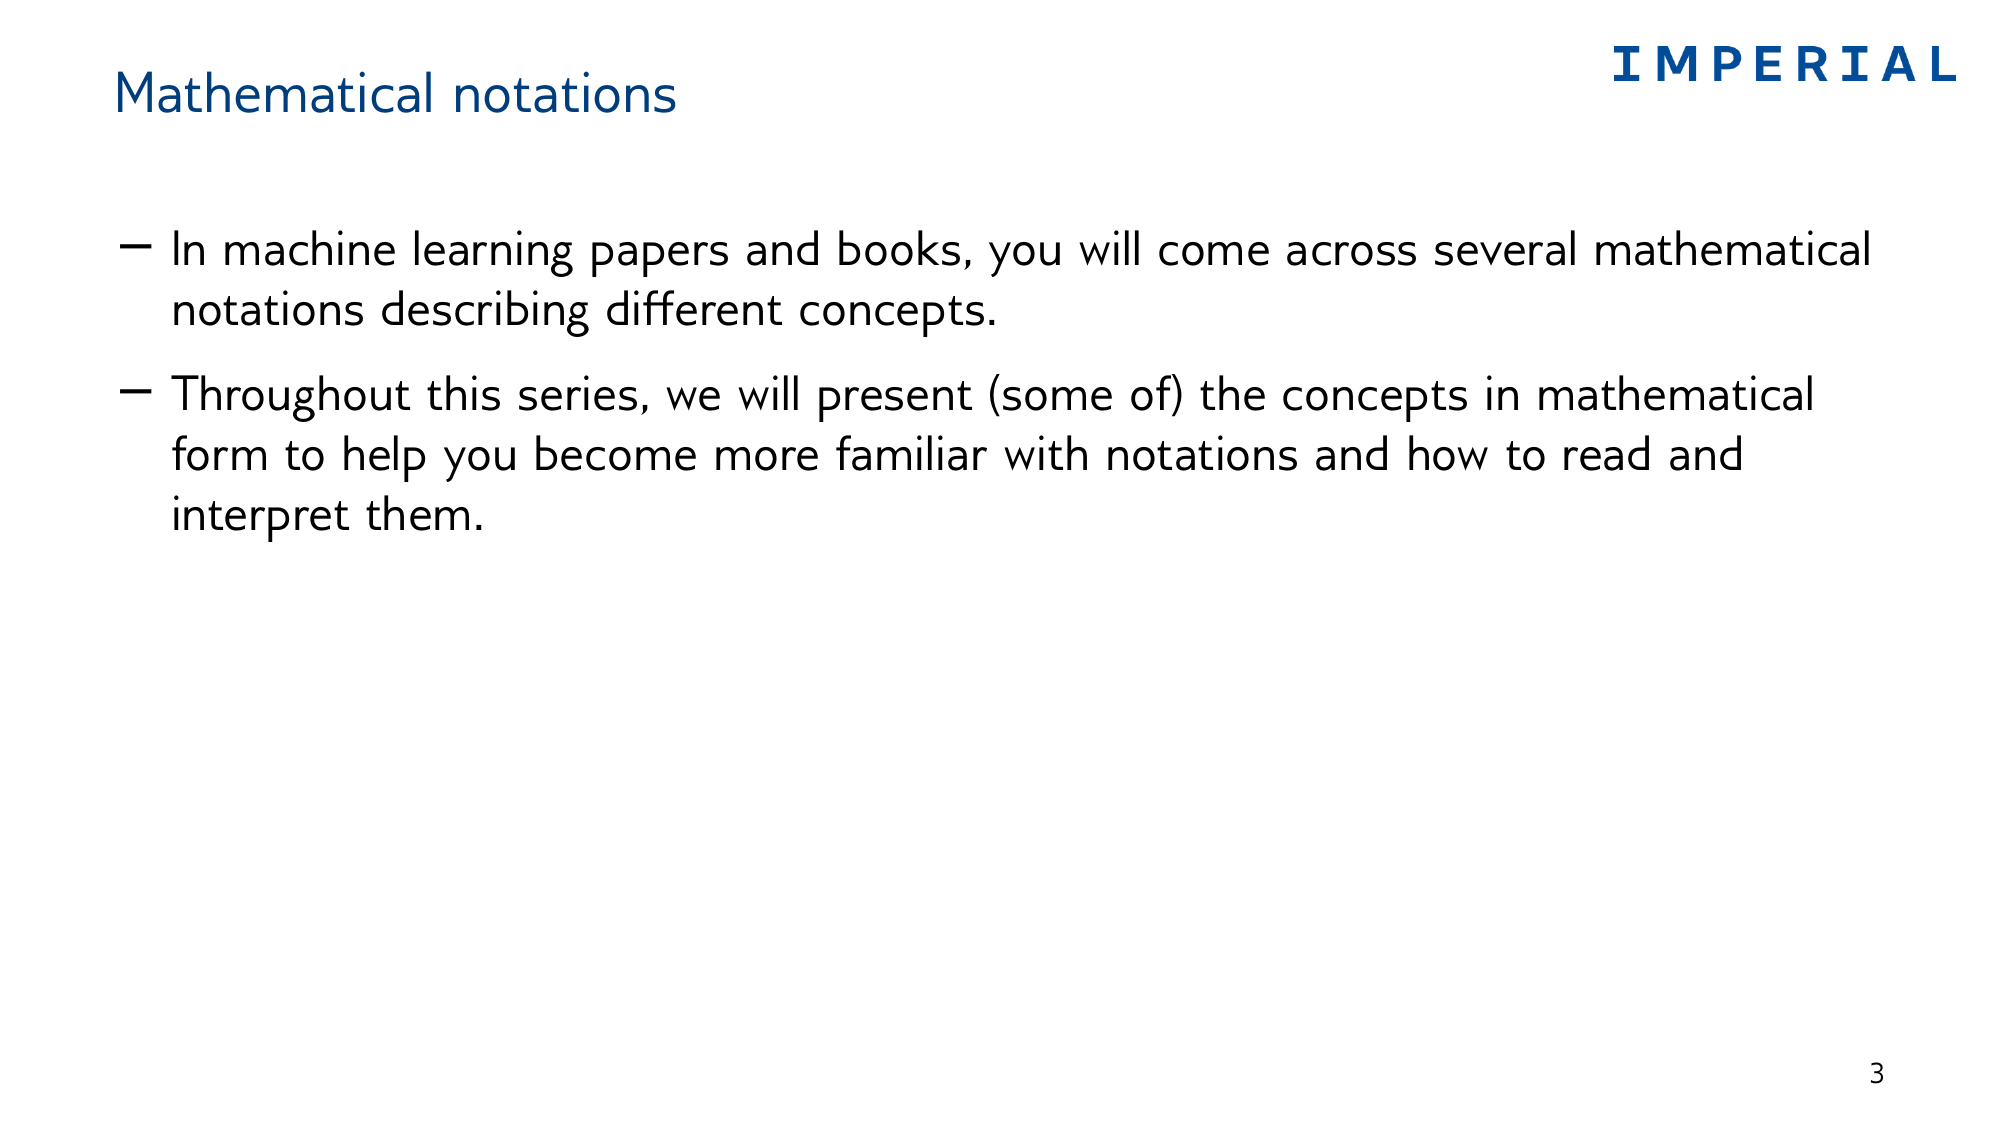

# Mathematical notations
In machine learning papers and books, you will come across several mathematical notations describing different concepts.
Throughout this series, we will present (some of) the concepts in mathematical form to help you become more familiar with notations and how to read and interpret them.
3